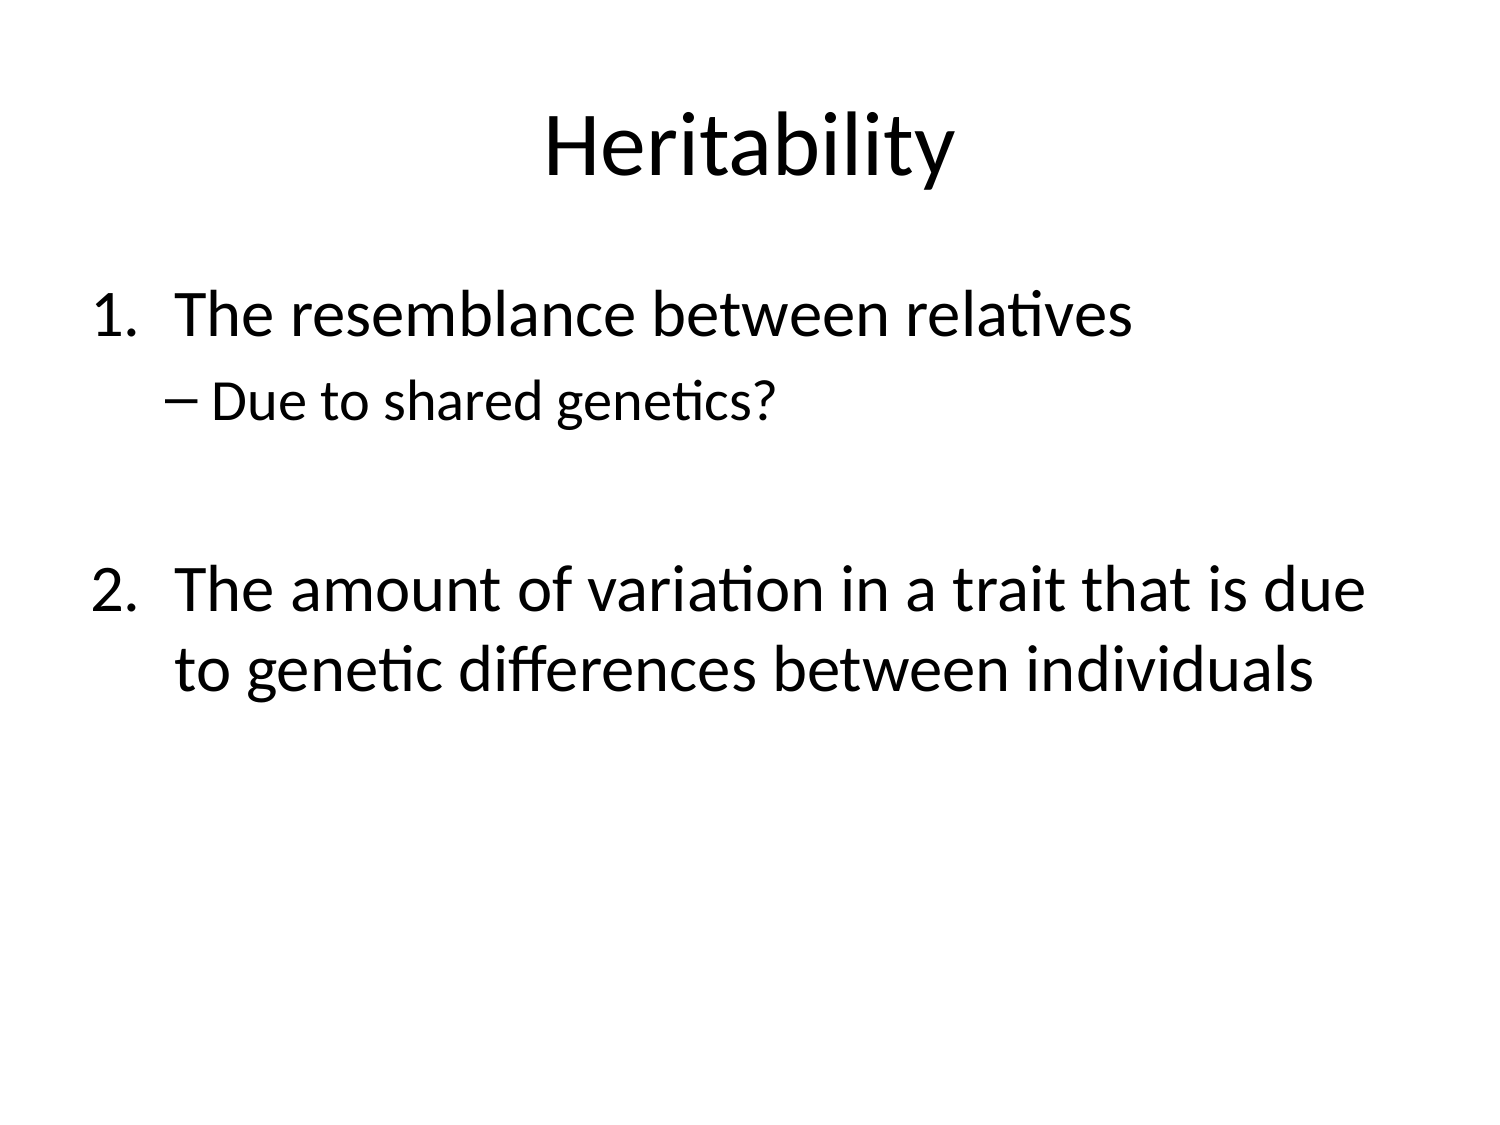

# Heritability
The resemblance between relatives
Due to shared genetics?

The amount of variation in a trait that is due to genetic differences between individuals